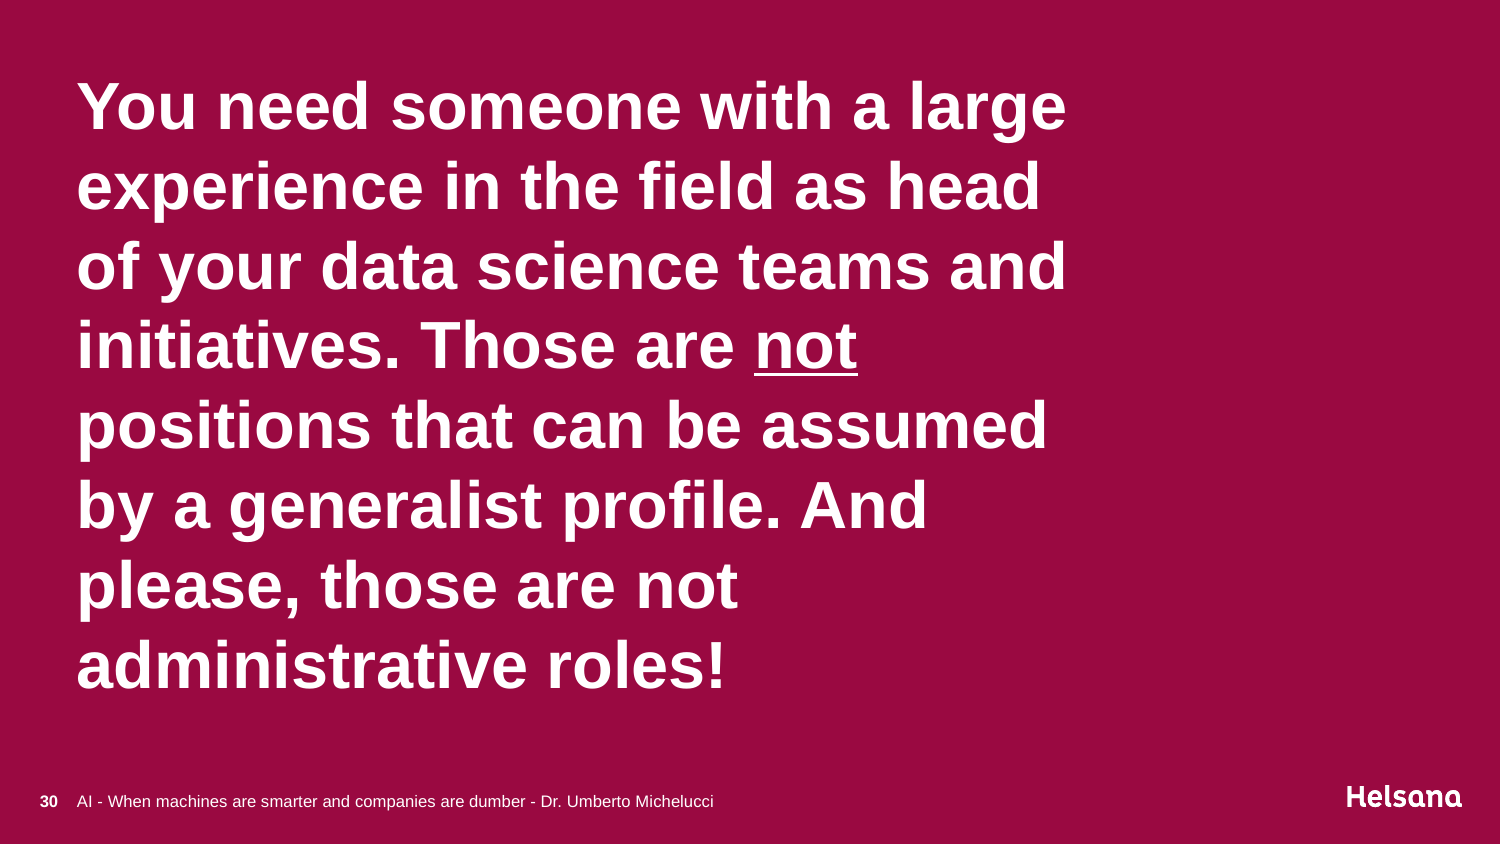

# You need someone with a large experience in the field as head of your data science teams and initiatives. Those are not positions that can be assumed by a generalist profile. And please, those are not administrative roles!
30
AI - When machines are smarter and companies are dumber - Dr. Umberto Michelucci